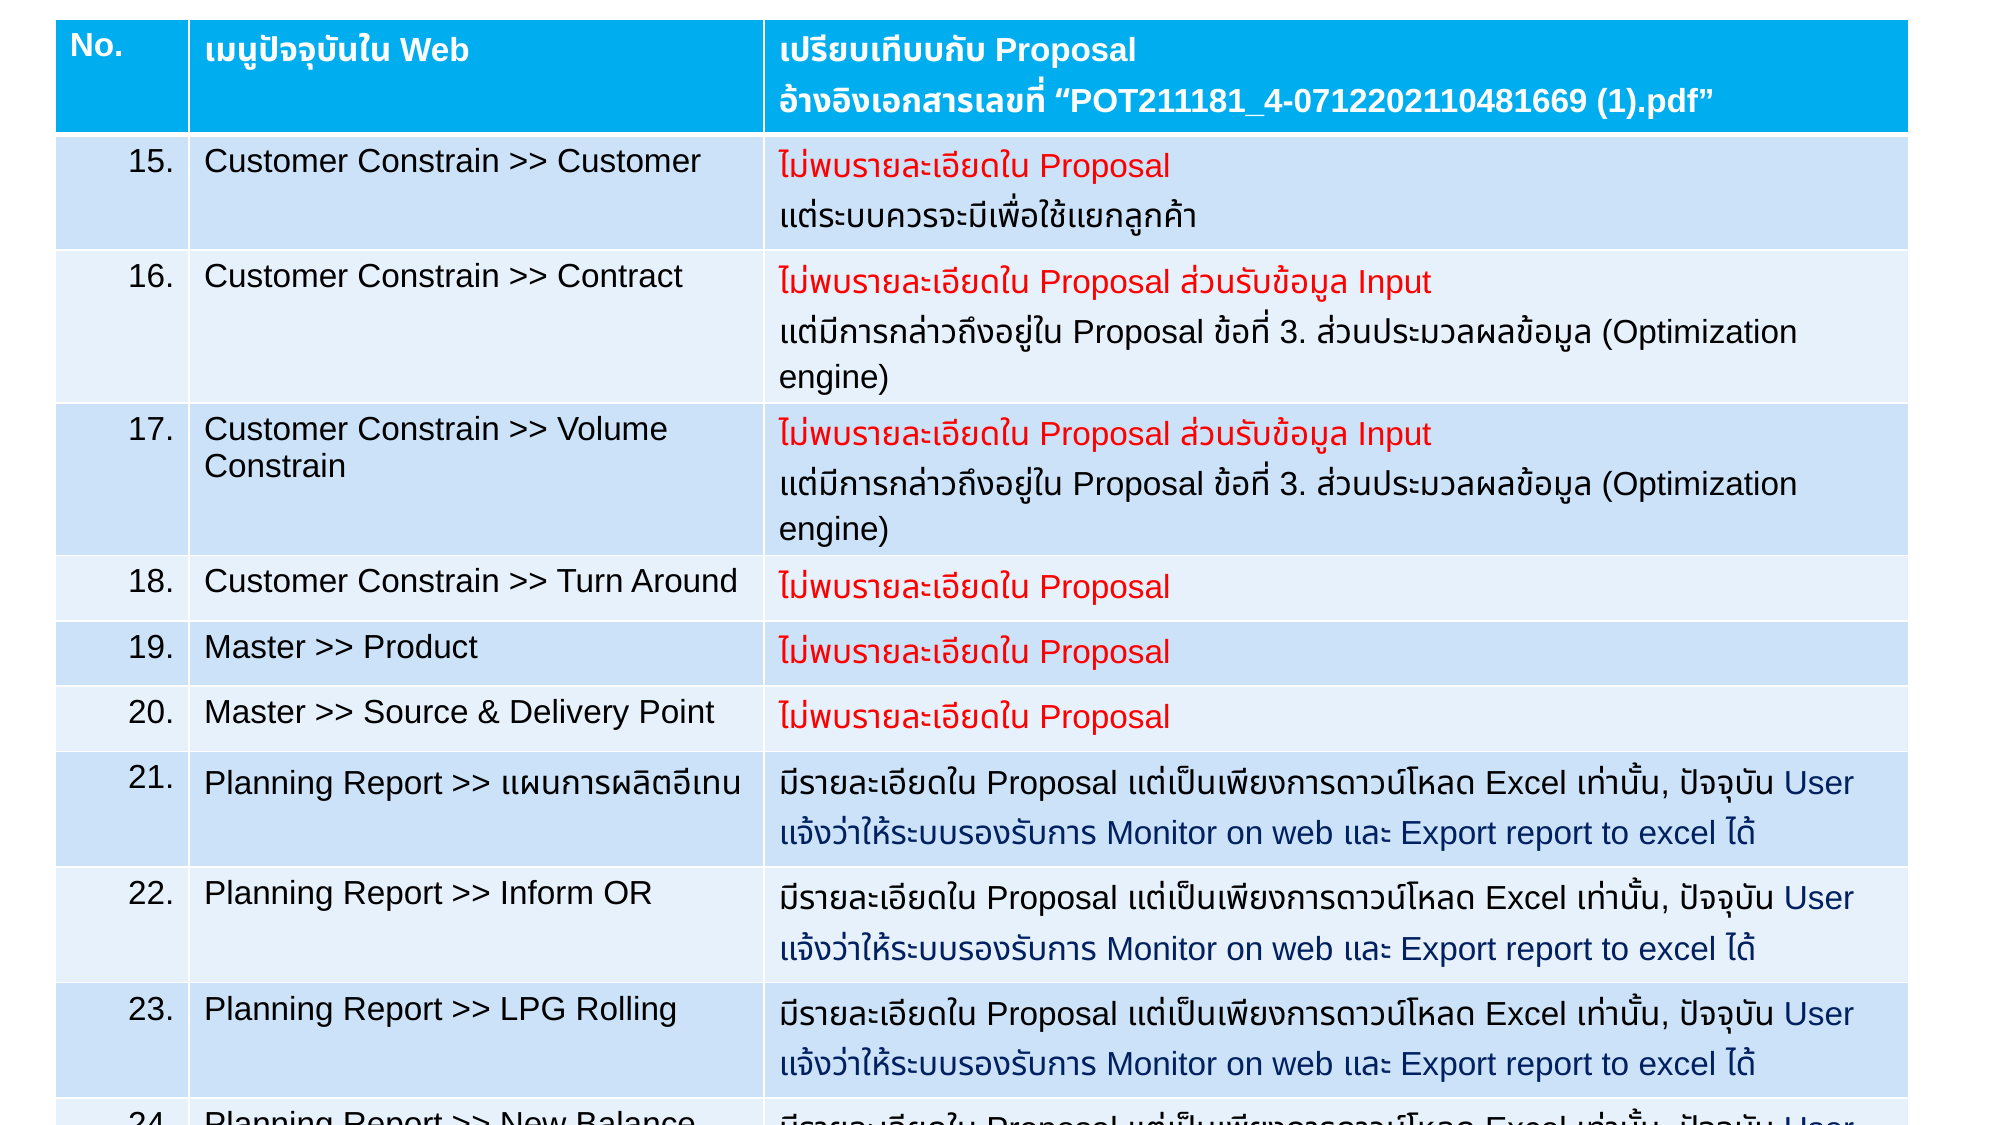

| No. | เมนูปัจจุบันใน Web | เปรียบเทีบบกับ Proposal อ้างอิงเอกสารเลขที่ “POT211181\_4-0712202110481669 (1).pdf” |
| --- | --- | --- |
| 15. | Customer Constrain >> Customer | ไม่พบรายละเอียดใน Proposal แต่ระบบควรจะมีเพื่อใช้แยกลูกค้า |
| 16. | Customer Constrain >> Contract | ไม่พบรายละเอียดใน Proposal ส่วนรับข้อมูล Input แต่มีการกล่าวถึงอยู่ใน Proposal ข้อที่ 3. ส่วนประมวลผลข้อมูล (Optimization engine) |
| 17. | Customer Constrain >> Volume Constrain | ไม่พบรายละเอียดใน Proposal ส่วนรับข้อมูล Input แต่มีการกล่าวถึงอยู่ใน Proposal ข้อที่ 3. ส่วนประมวลผลข้อมูล (Optimization engine) |
| 18. | Customer Constrain >> Turn Around | ไม่พบรายละเอียดใน Proposal |
| 19. | Master >> Product | ไม่พบรายละเอียดใน Proposal |
| 20. | Master >> Source & Delivery Point | ไม่พบรายละเอียดใน Proposal |
| 21. | Planning Report >> แผนการผลิตอีเทน | มีรายละเอียดใน Proposal แต่เป็นเพียงการดาวน์โหลด Excel เท่านั้น, ปัจจุบัน User แจ้งว่าให้ระบบรองรับการ Monitor on web และ Export report to excel ได้ |
| 22. | Planning Report >> Inform OR | มีรายละเอียดใน Proposal แต่เป็นเพียงการดาวน์โหลด Excel เท่านั้น, ปัจจุบัน User แจ้งว่าให้ระบบรองรับการ Monitor on web และ Export report to excel ได้ |
| 23. | Planning Report >> LPG Rolling | มีรายละเอียดใน Proposal แต่เป็นเพียงการดาวน์โหลด Excel เท่านั้น, ปัจจุบัน User แจ้งว่าให้ระบบรองรับการ Monitor on web และ Export report to excel ได้ |
| 24. | Planning Report >> New Balance | มีรายละเอียดใน Proposal แต่เป็นเพียงการดาวน์โหลด Excel เท่านั้น, ปัจจุบัน User แจ้งว่าให้ระบบรองรับการ Monitor on web และ Export report to excel ได้ |
| 25. | System >> User | Standard System (ระบบควรจะมี) |
| 26. | System >> User Group | Standard System (ระบบควรจะมี) |
| 27. | System >> Signature | ไม่พบรายละเอียดใน Proposal |
| 28. | System >> Permission | Standard System (ระบบควรจะมี) |